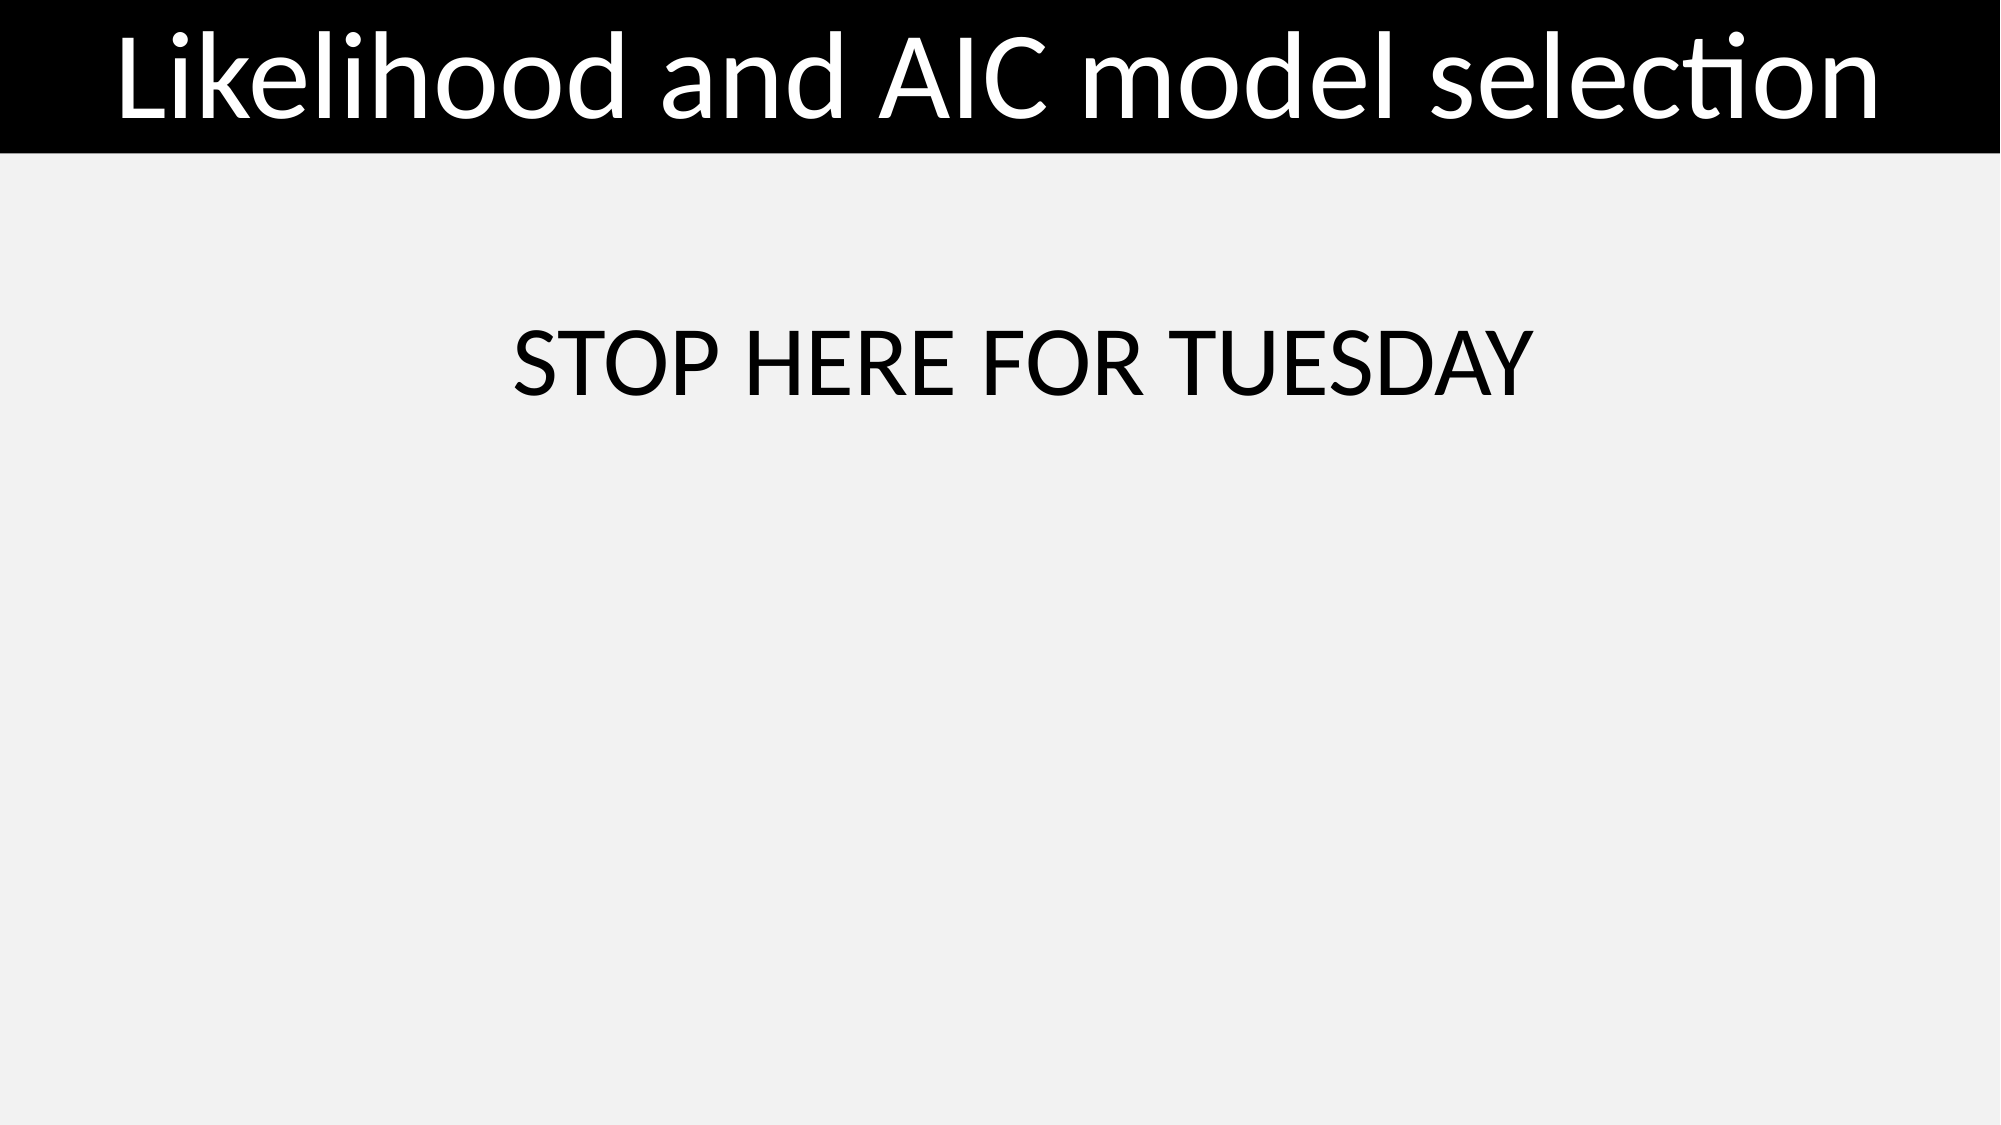

Likelihood and AIC model selection
STOP HERE FOR TUESDAY